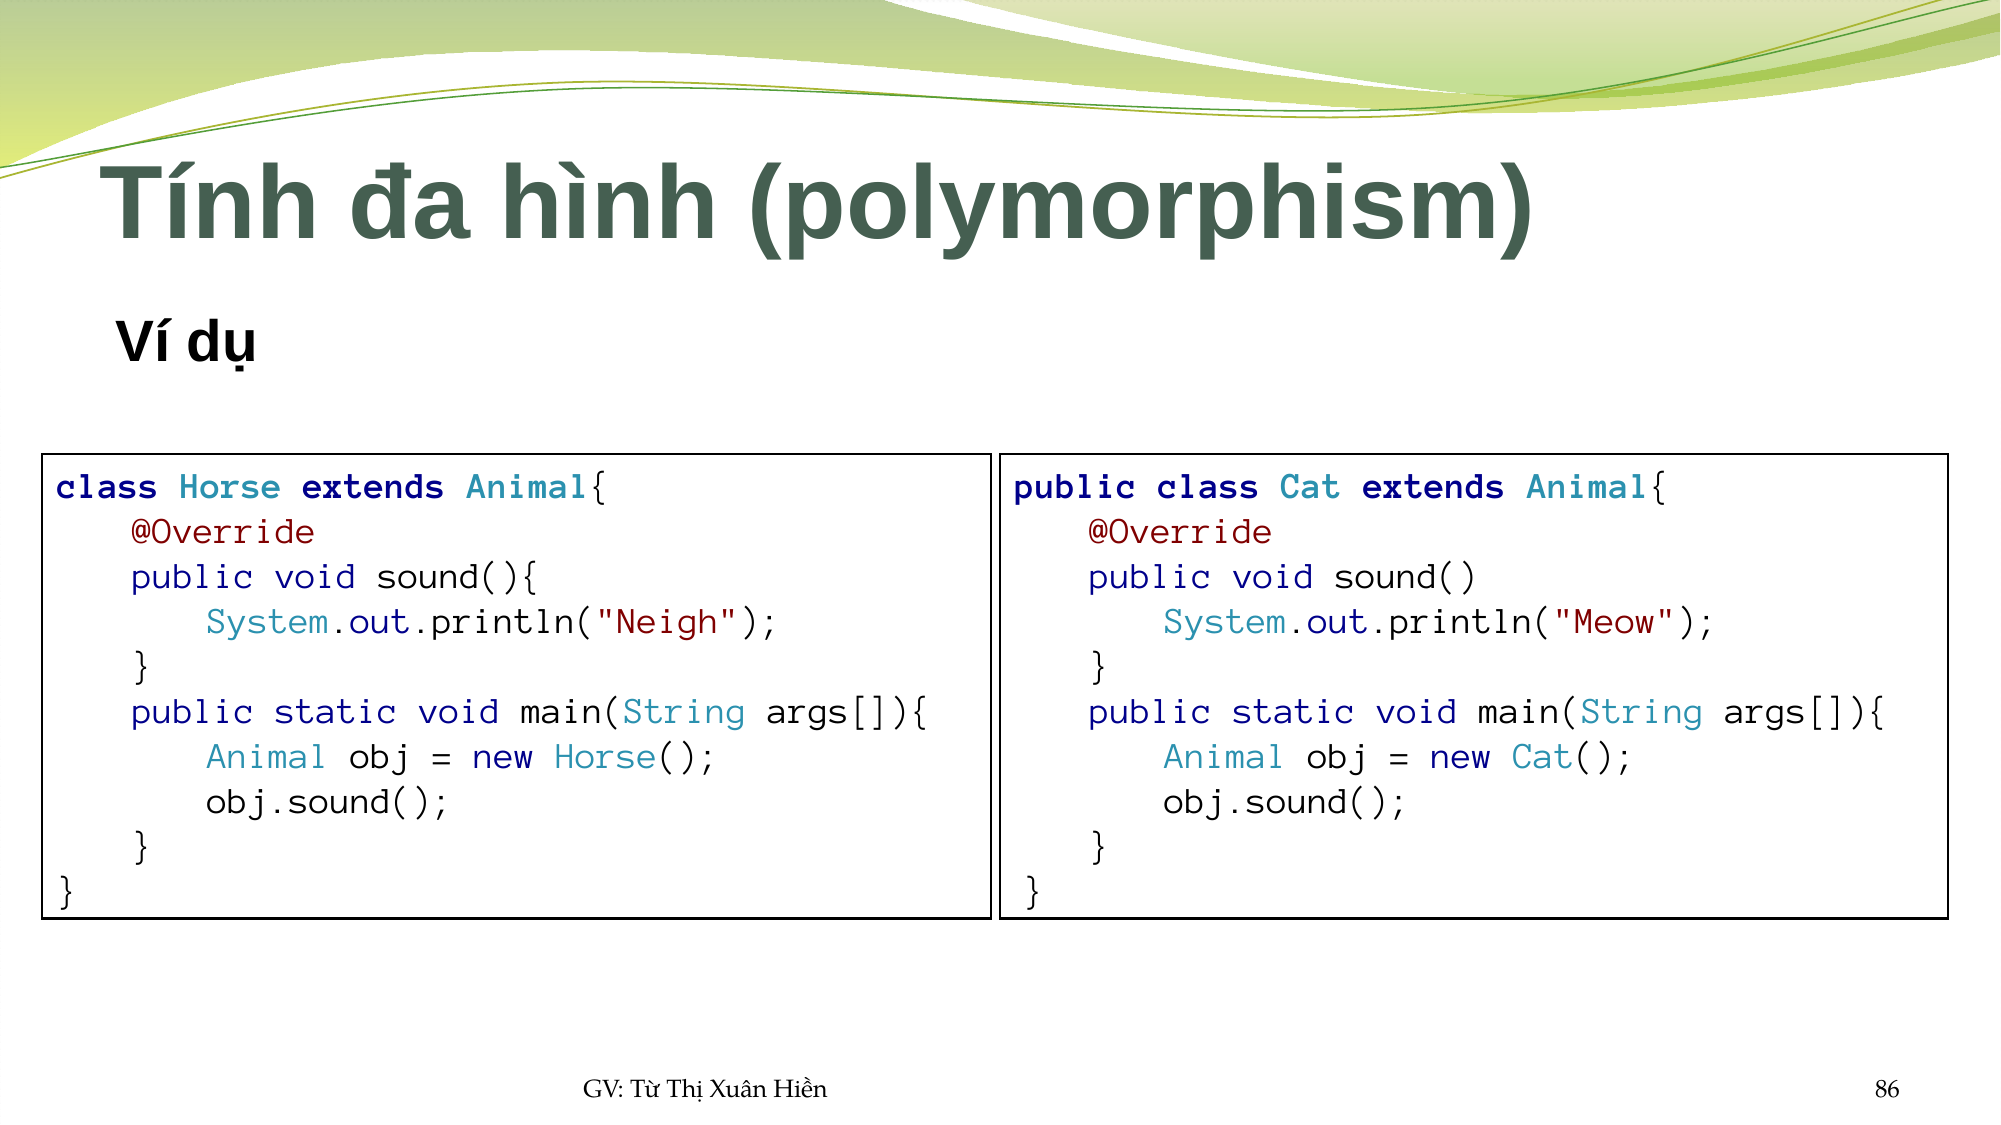

# Tính đa hình (polymorphism)
Ví dụ
class Horse extends Animal{
@Override
public void sound(){
System.out.println("Neigh");
}
public static void main(String args[]){
Animal obj = new Horse(); obj.sound();
}
}
public class Cat extends Animal{
@Override
public void sound()
System.out.println("Meow");
}
public static void main(String args[]){
Animal obj = new Cat();
obj.sound();
}
}
GV: Từ Thị Xuân Hiền
86